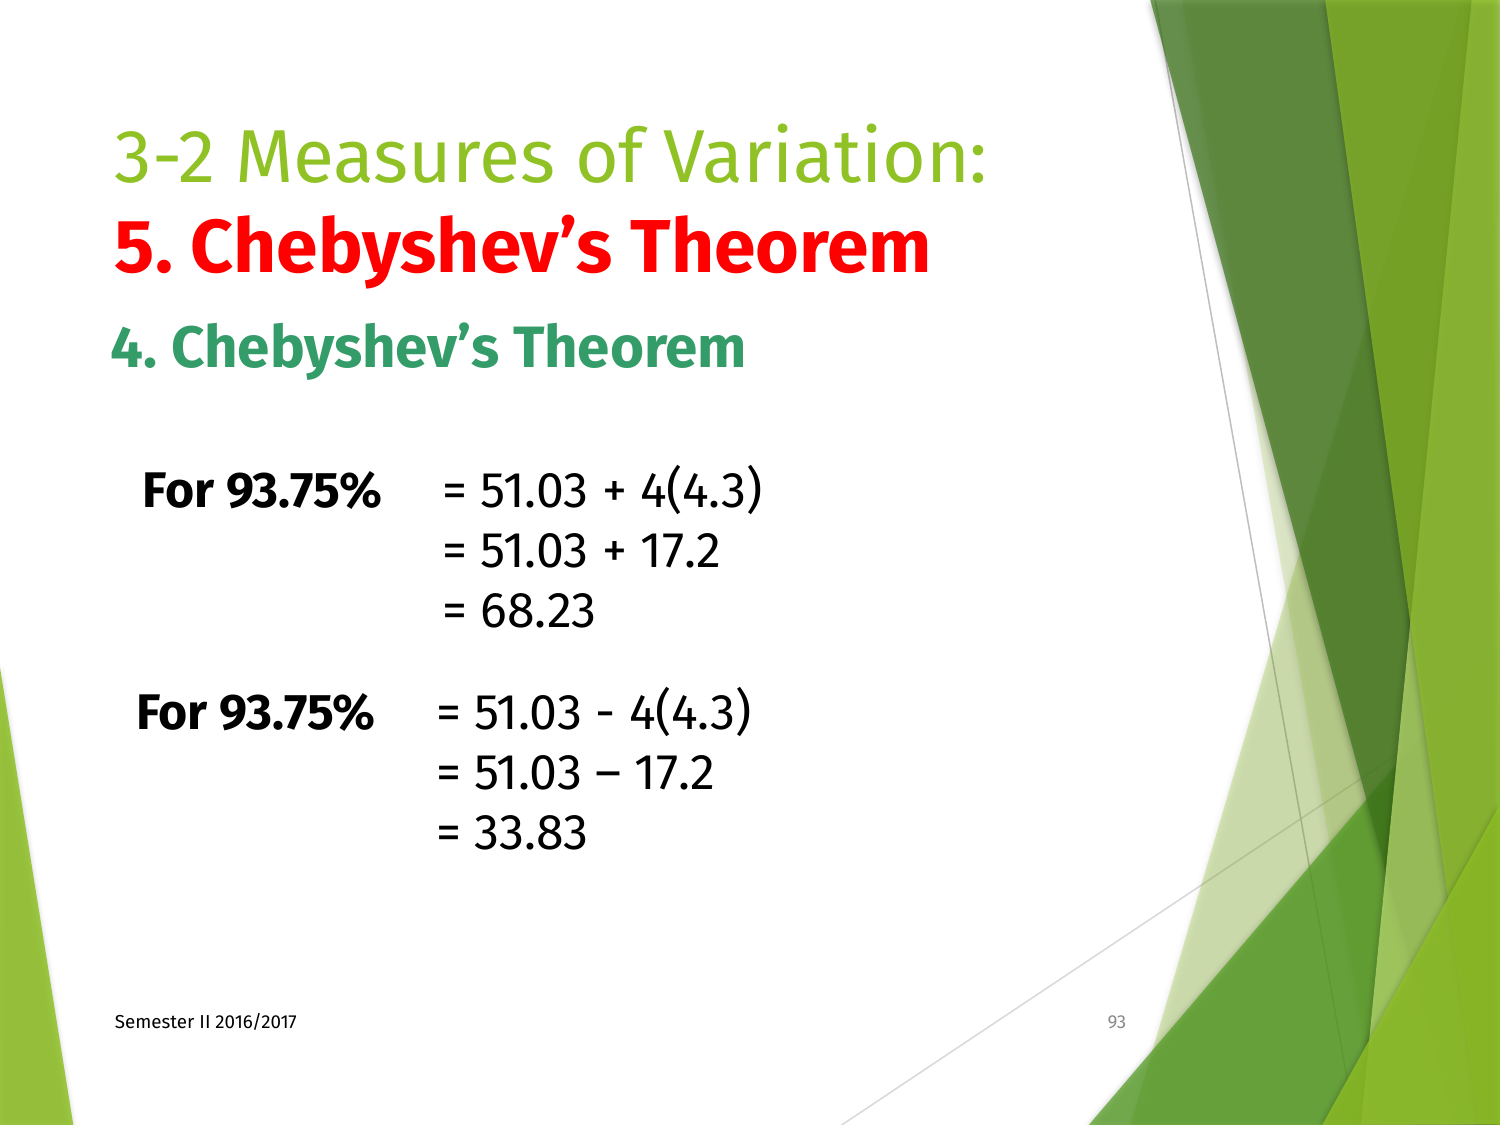

# 3-2 Measures of Variation: 5. Chebyshev’s Theorem
4. Chebyshev’s Theorem
For 93.75% 	= 51.03 + 4(4.3)
		= 51.03 + 17.2
		= 68.23
For 93.75% 	= 51.03 - 4(4.3)
		= 51.03 – 17.2
		= 33.83
Semester II 2016/2017
93